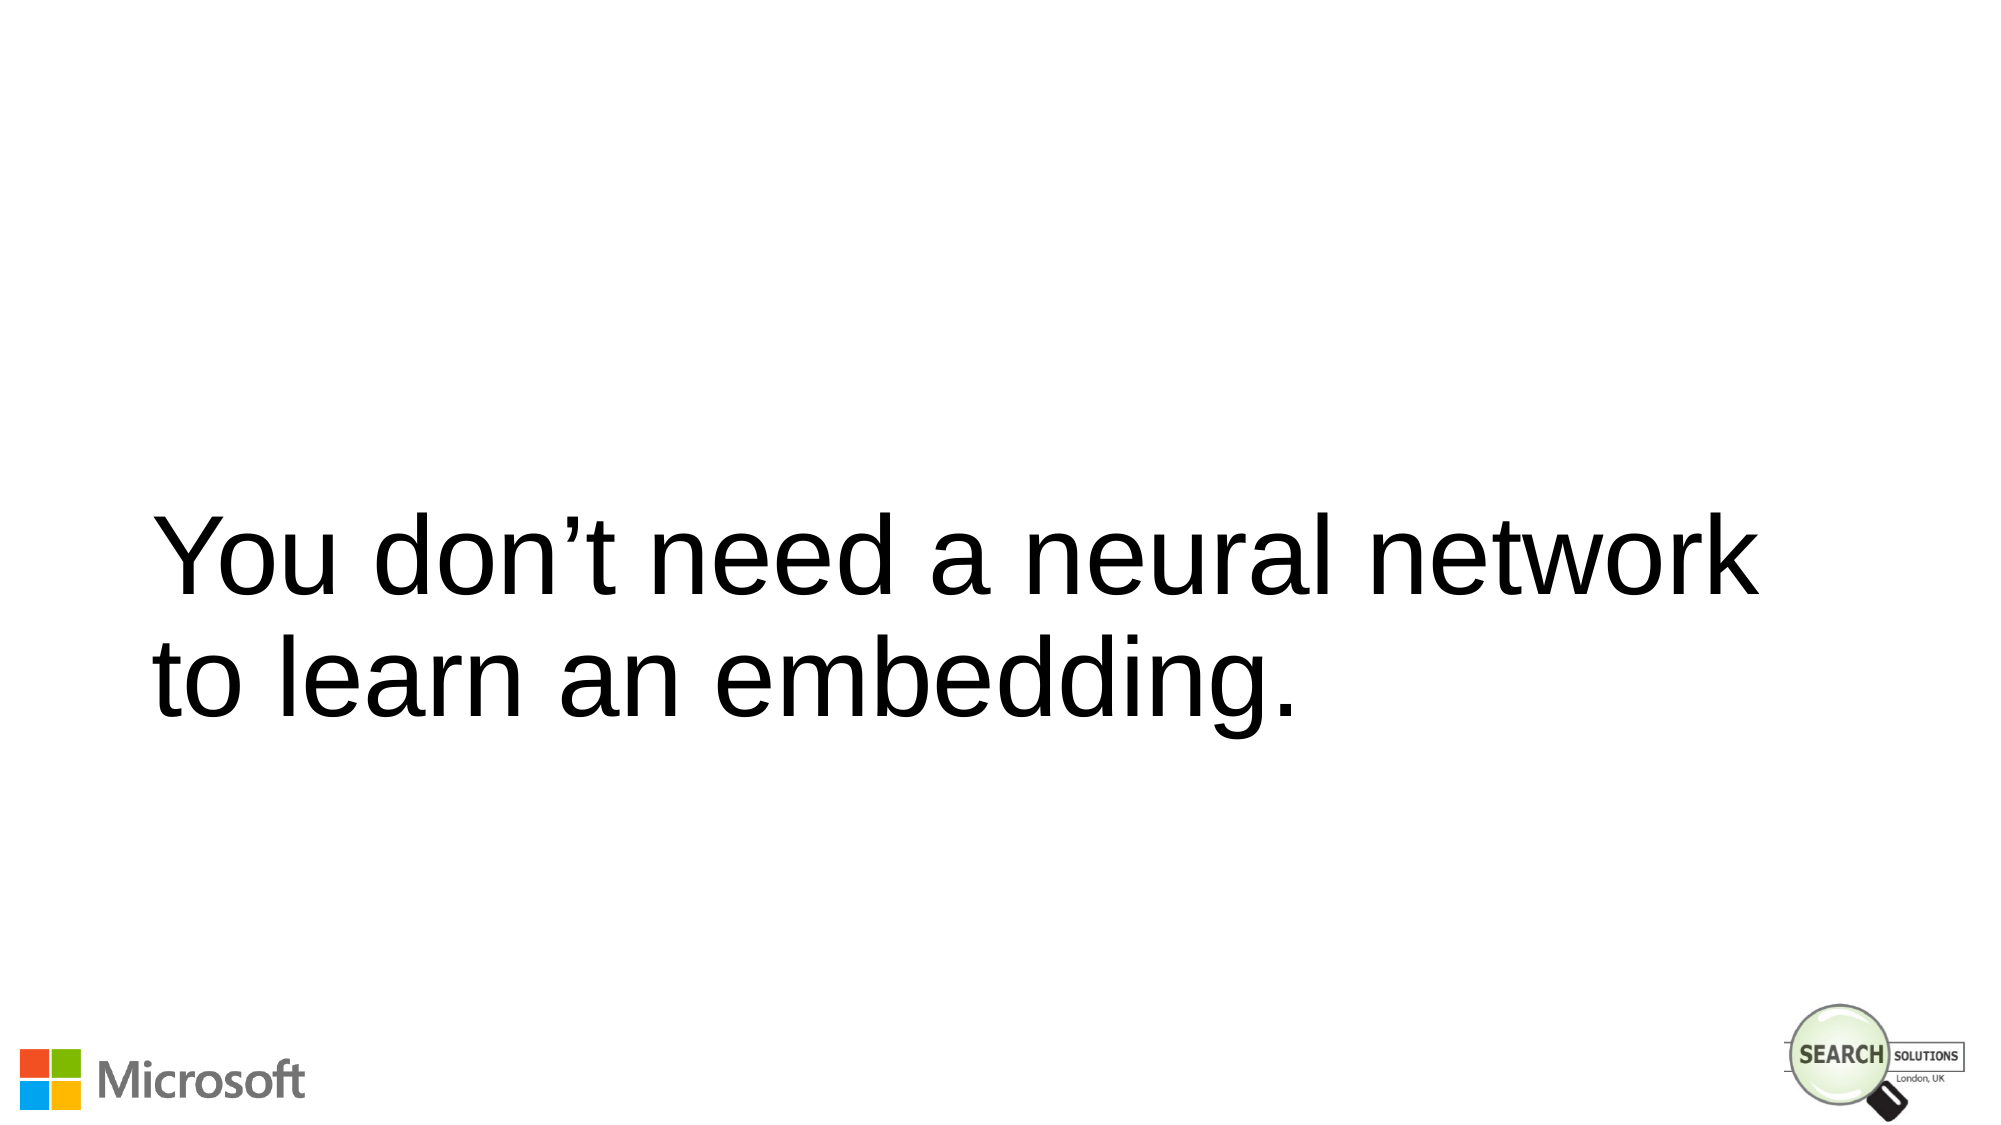

# You don’t need a neural network to learn an embedding.